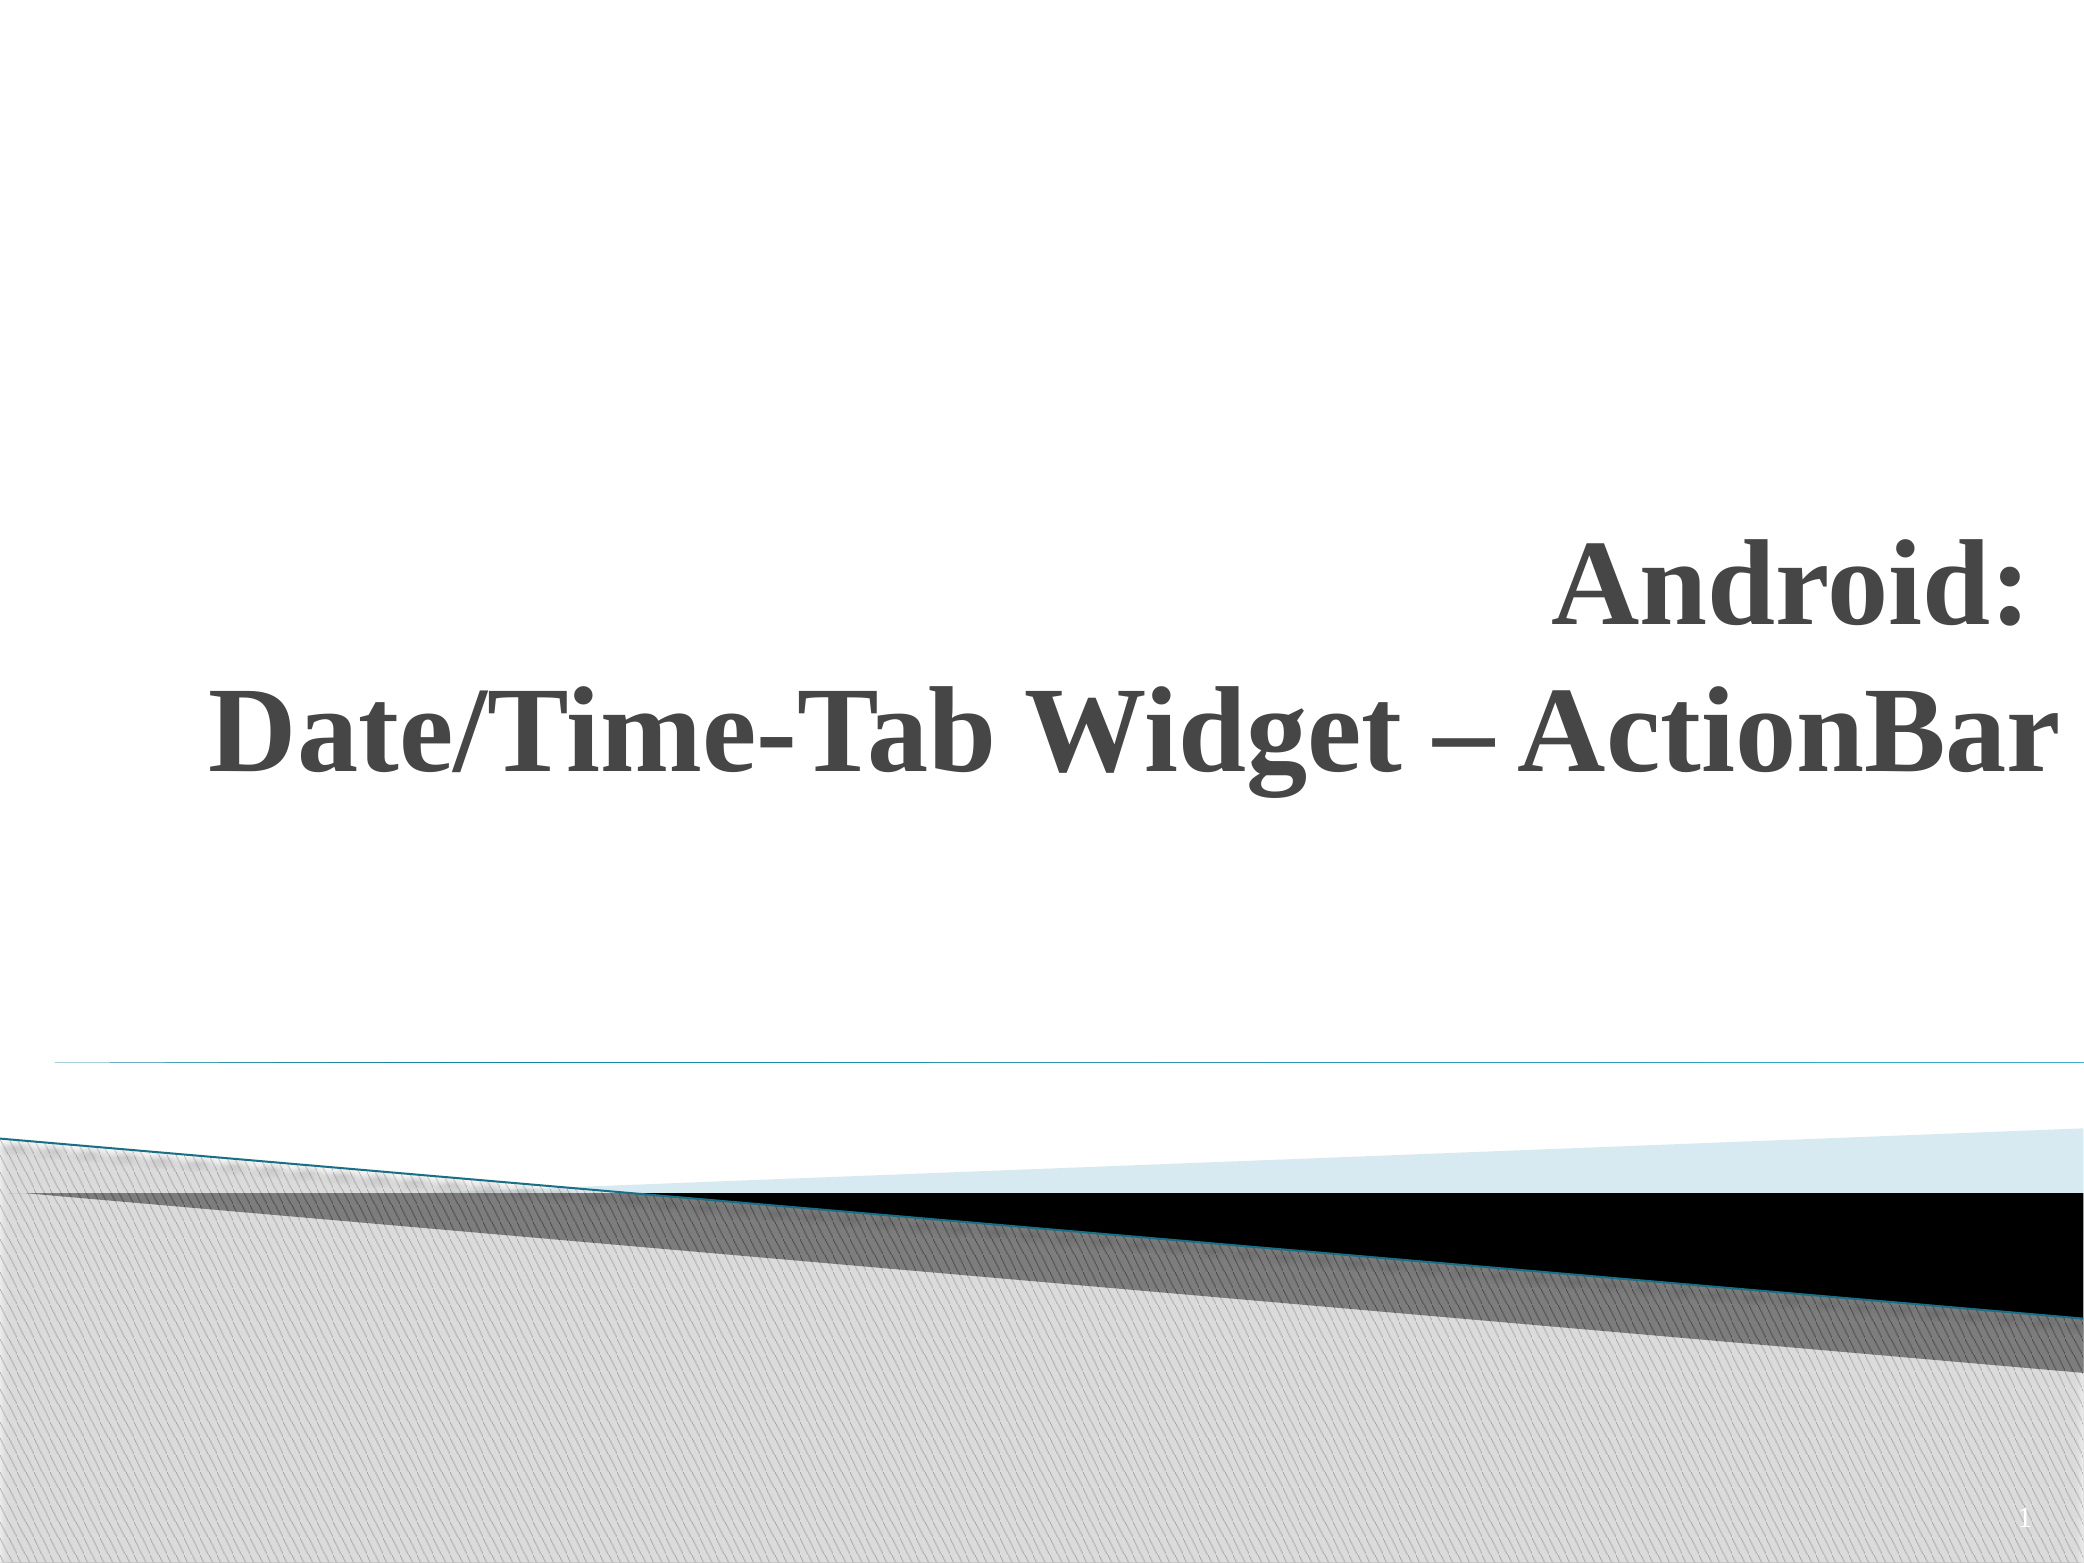

# Android: Date/Time-Tab Widget – ActionBar
1